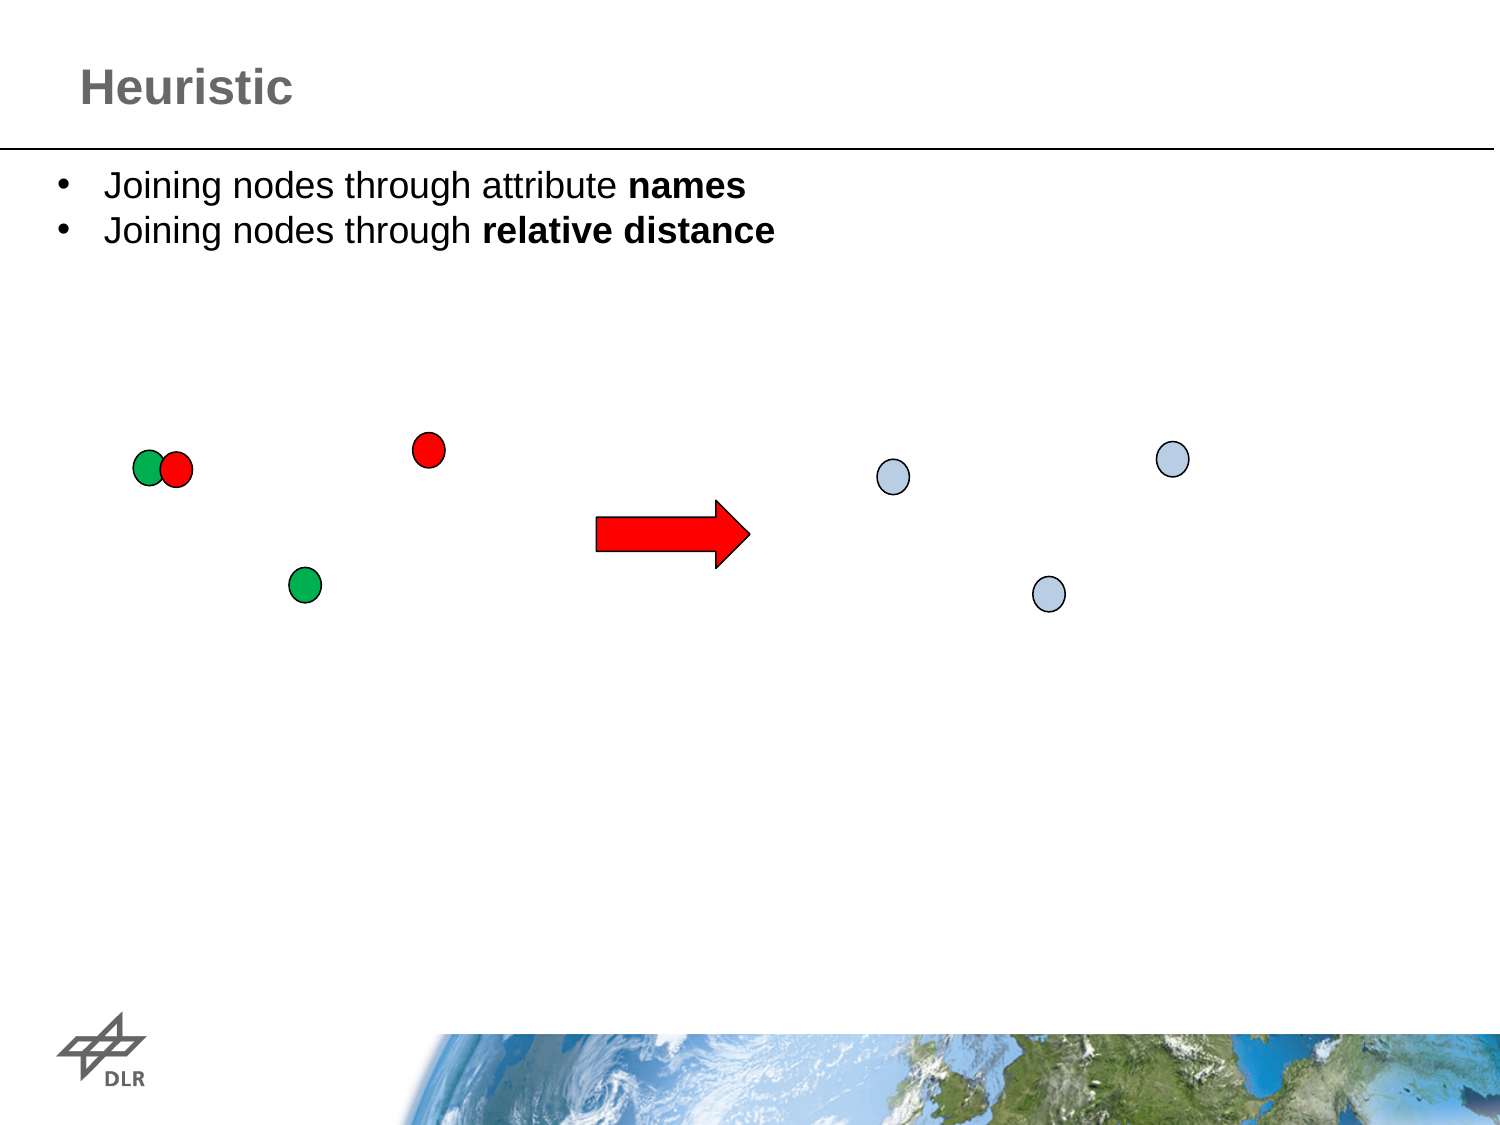

Heuristic
Joining nodes through attribute names
Joining nodes through relative distance